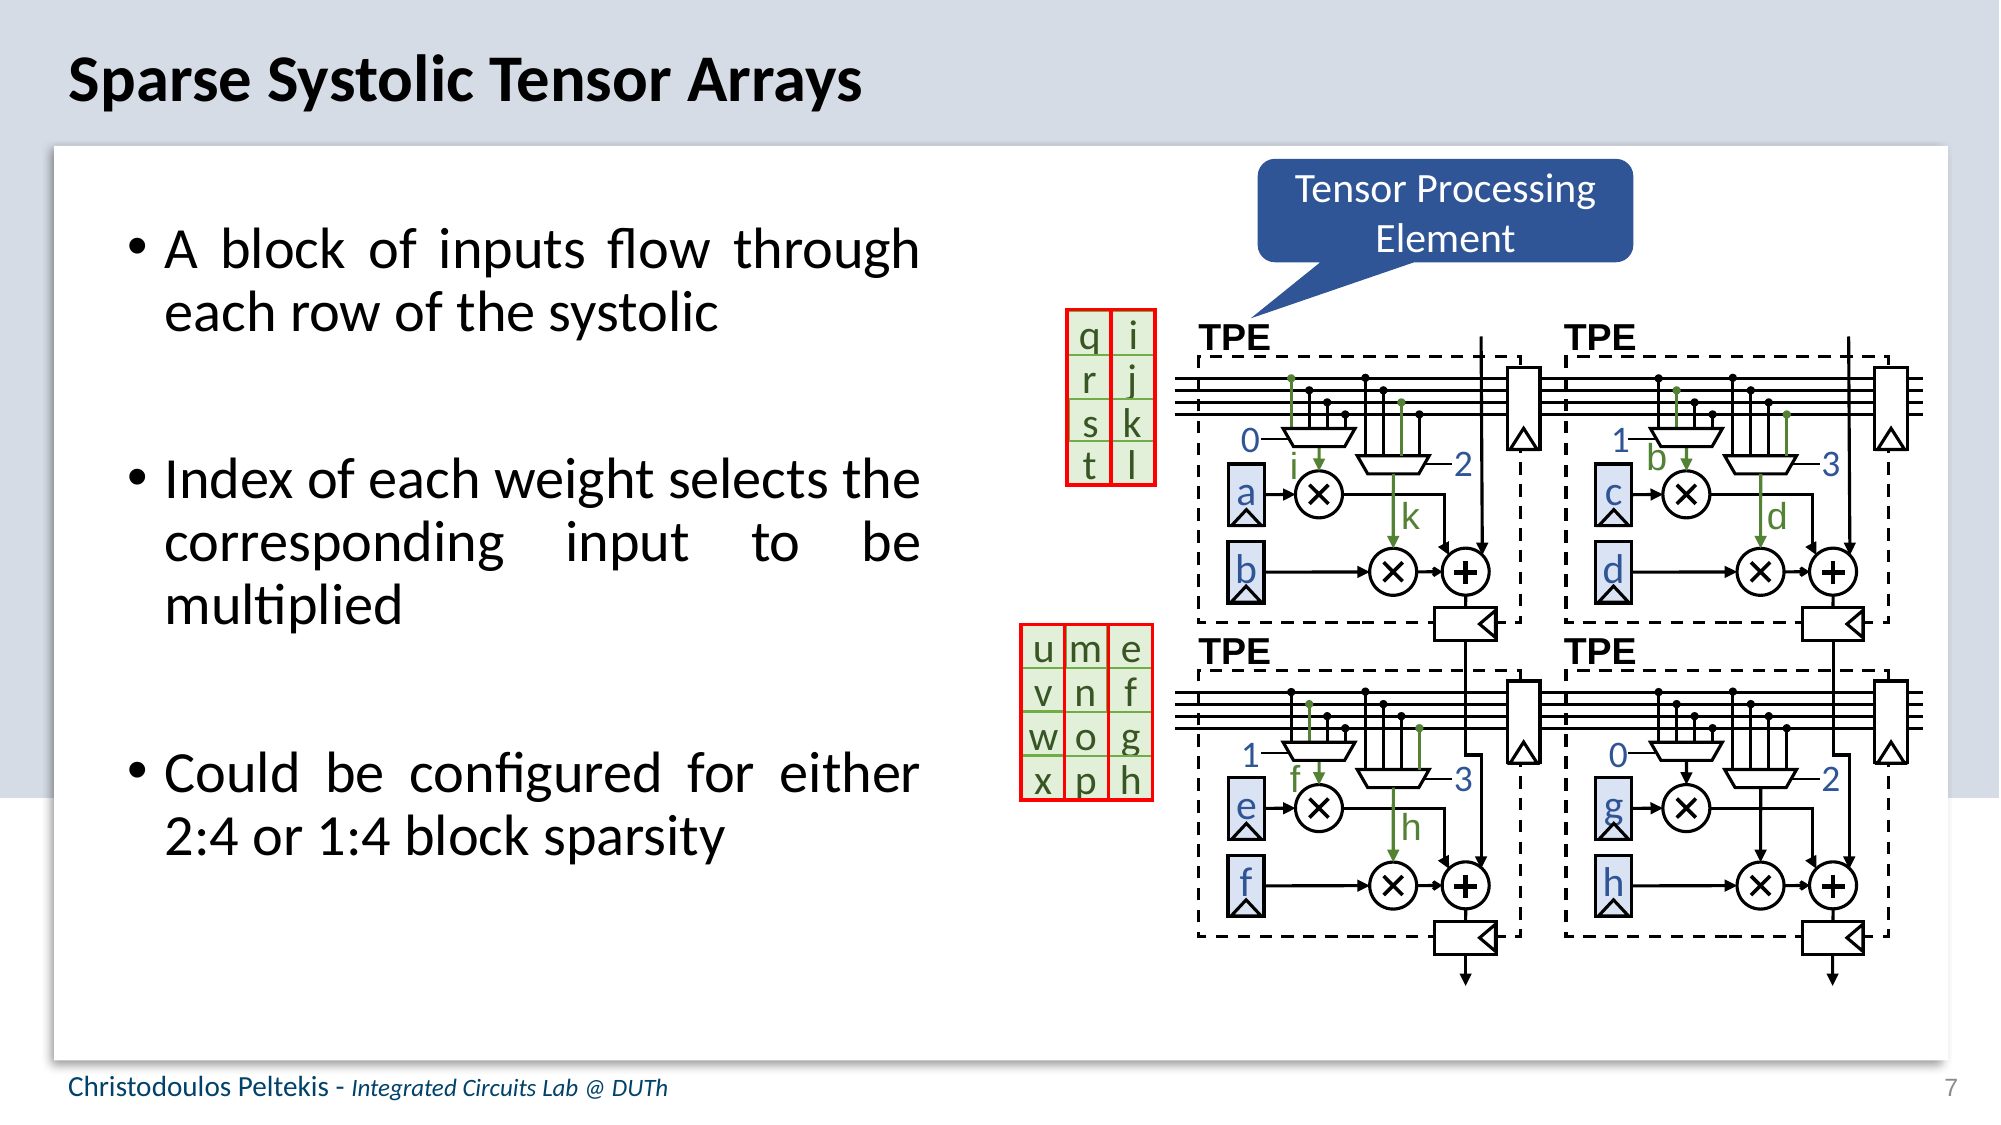

Sparse Systolic Tensor Arrays
Tensor Processing Element
A block of inputs flow through each row of the systolic

Index of each weight selects the corresponding input to be multiplied

Could be configured for either 2:4 or 1:4 block sparsity
TPE
TPE

q
i
j
r

k
s
0
1
b

2
3
i
t
l

a

c

k
d
b

d

TPE
TPE
m
e
u

f
v
n

w
g
o
1
0

3
2
f
h
x
p

e

g

h
f

h

Christodoulos Peltekis - Integrated Circuits Lab @ DUTh
7